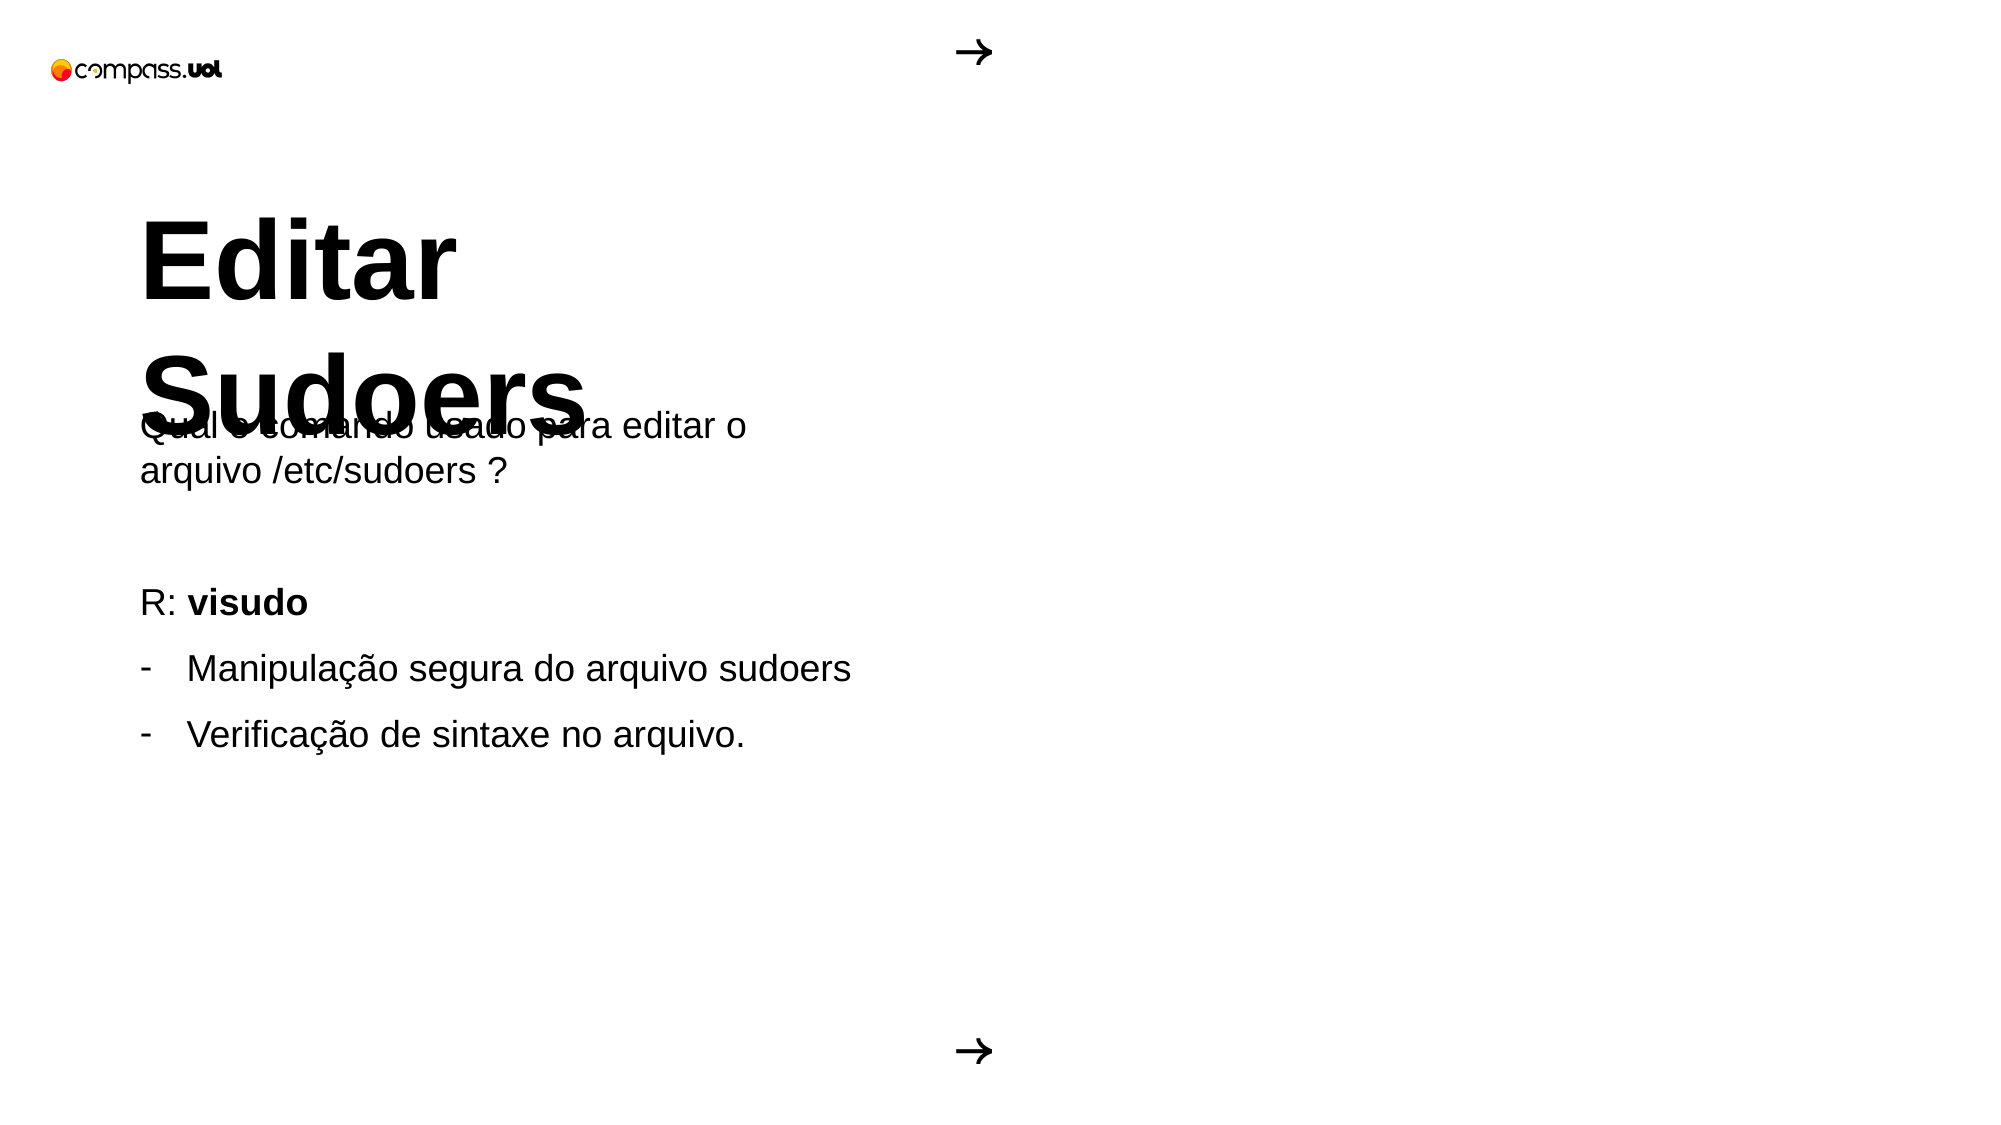

Editar Sudoers

Qual o comando usado para editar o arquivo /etc/sudoers ?

R: visudo
Manipulação segura do arquivo sudoers
Verificação de sintaxe no arquivo.